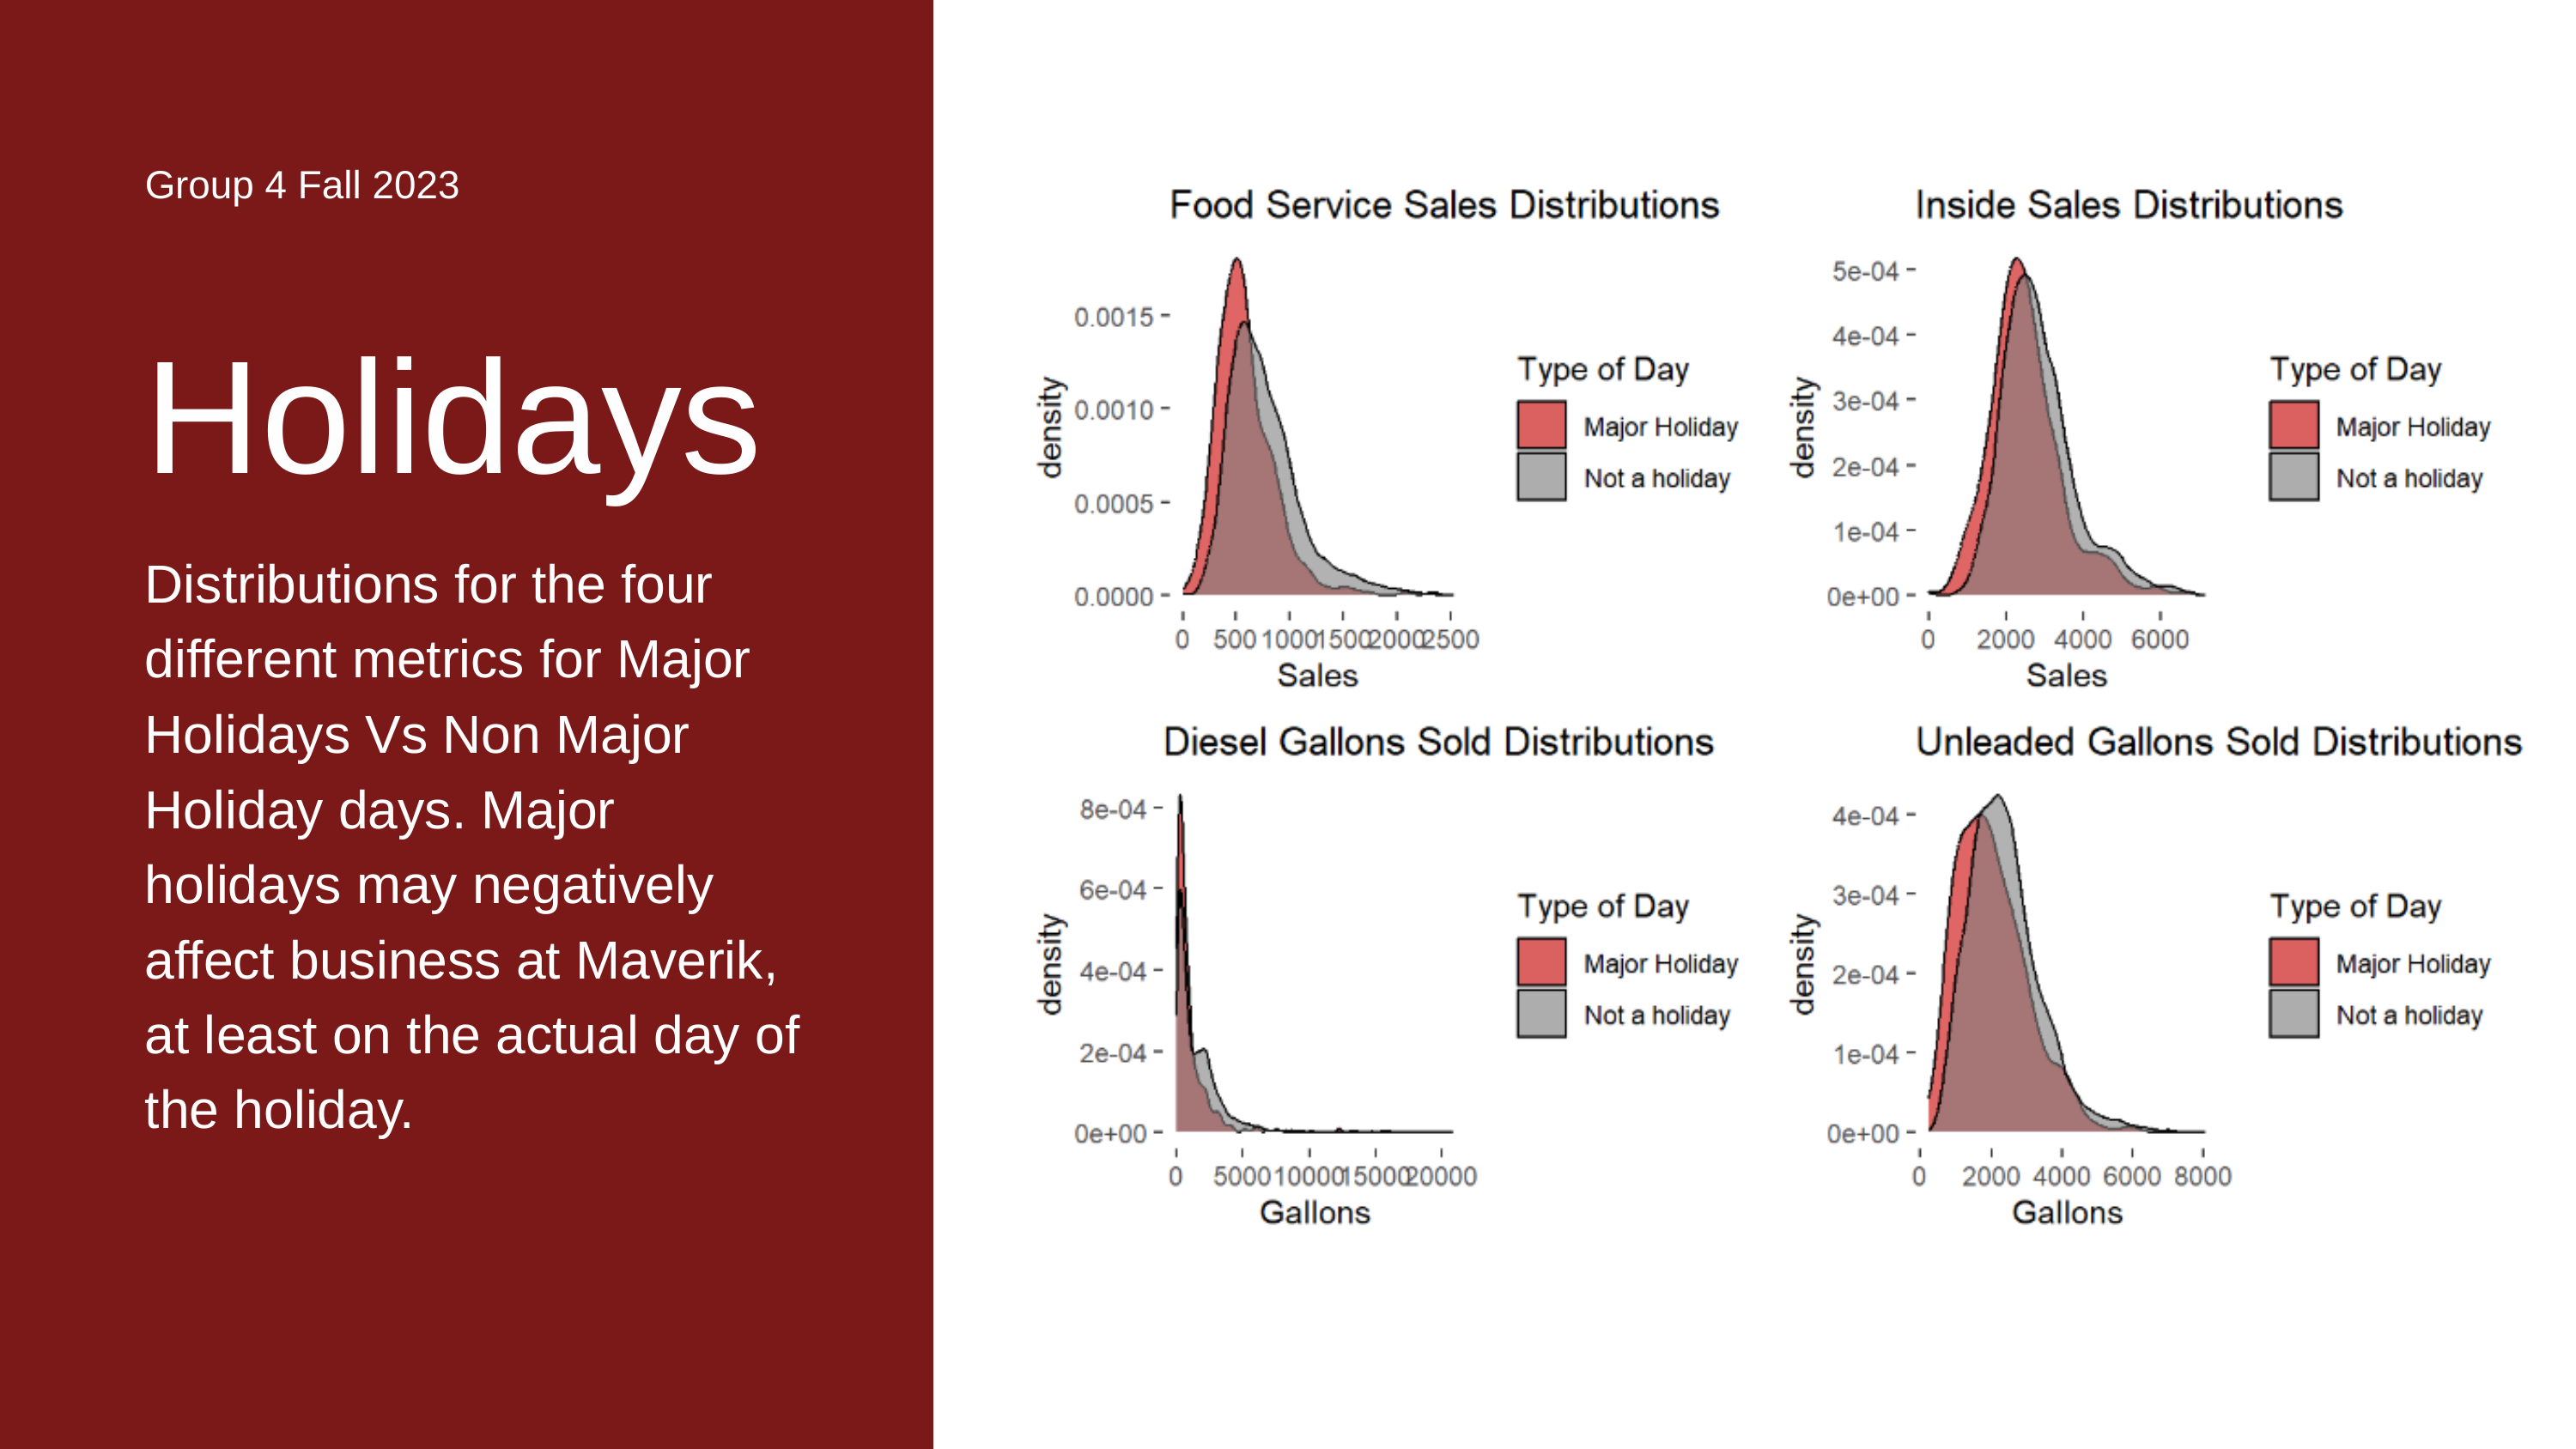

Group 4 Fall 2023

Holidays
Distributions for the four different metrics for Major Holidays Vs Non Major Holiday days. Major holidays may negatively affect business at Maverik, at least on the actual day of the holiday.